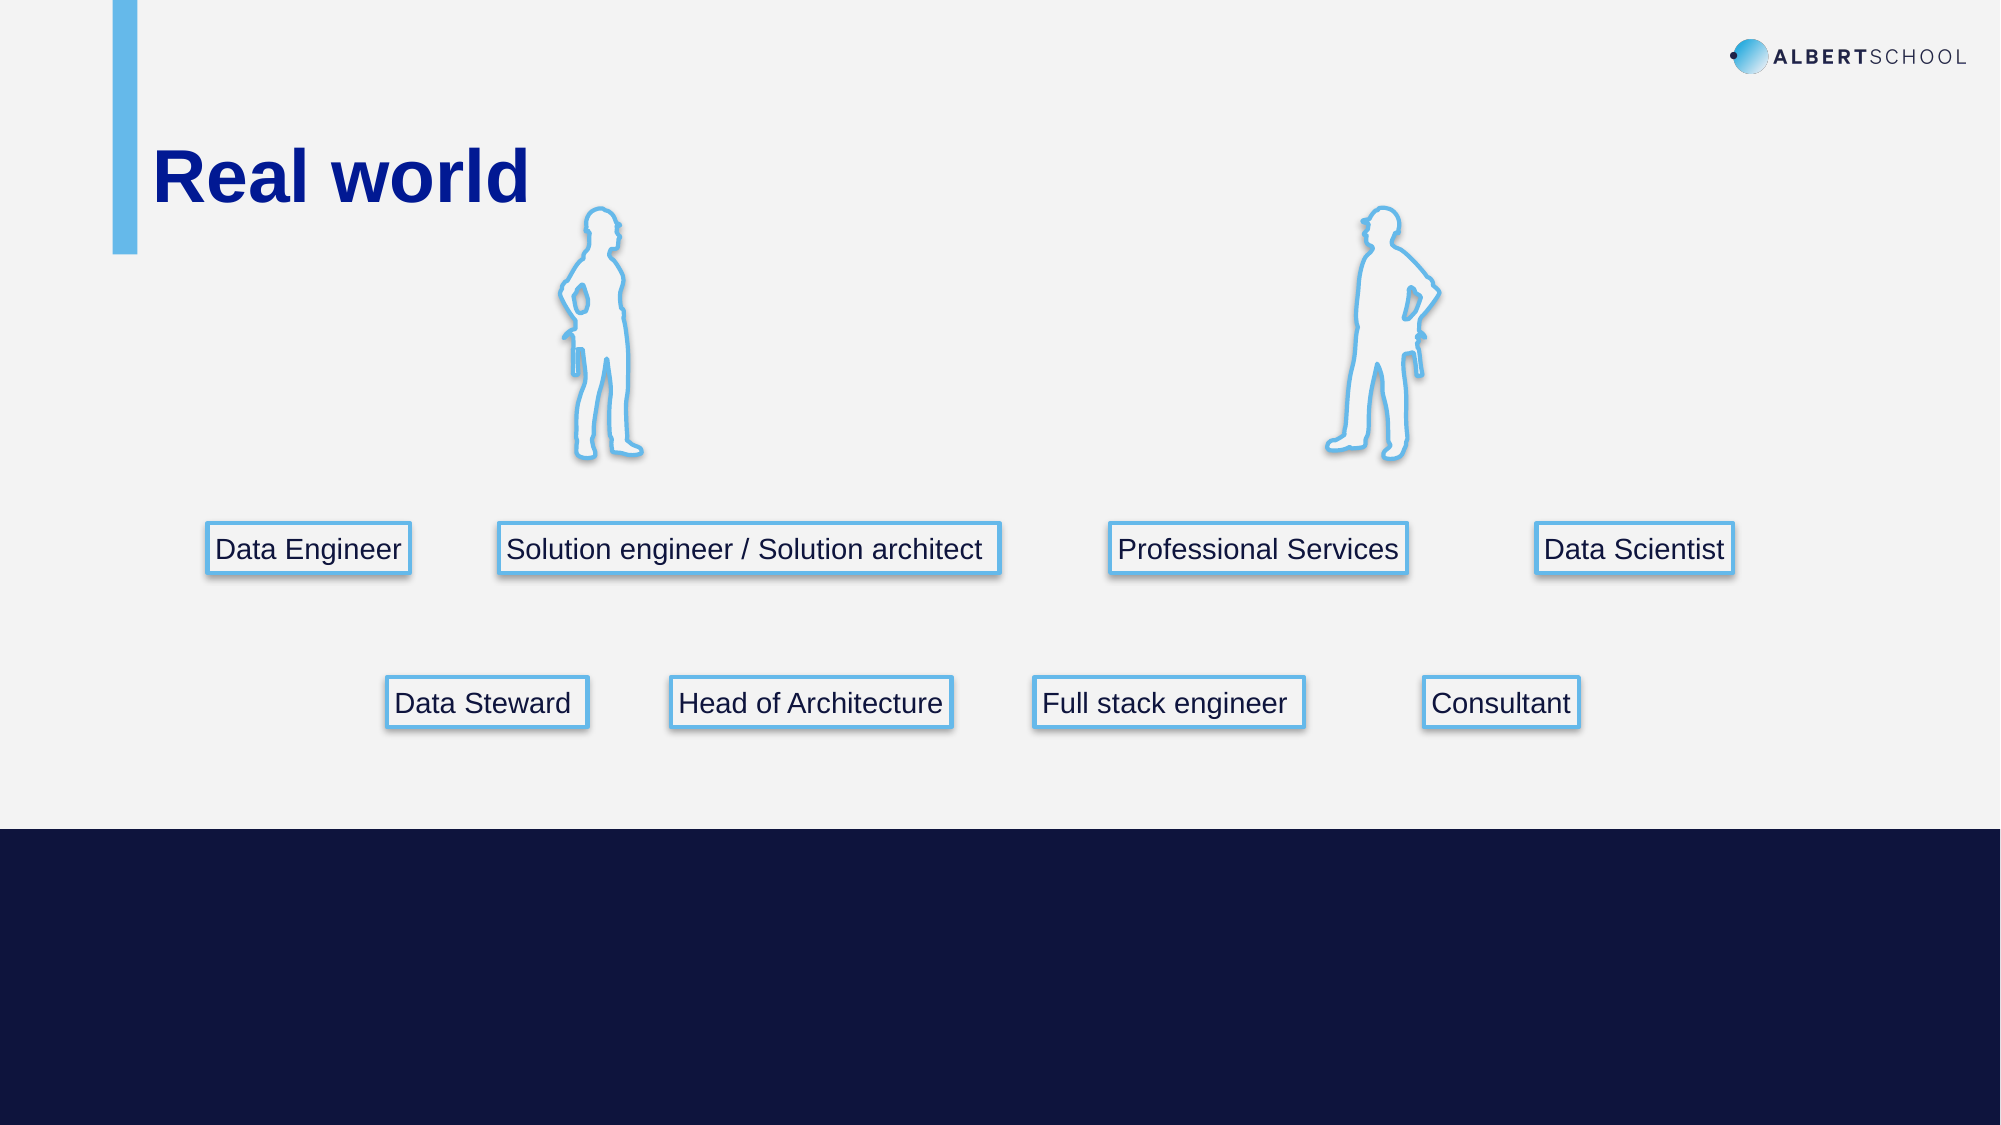

Real world

Data Engineer
Solution engineer / Solution architect
Professional Services
Data Scientist
Data Steward
Head of Architecture
Full stack engineer
Consultant